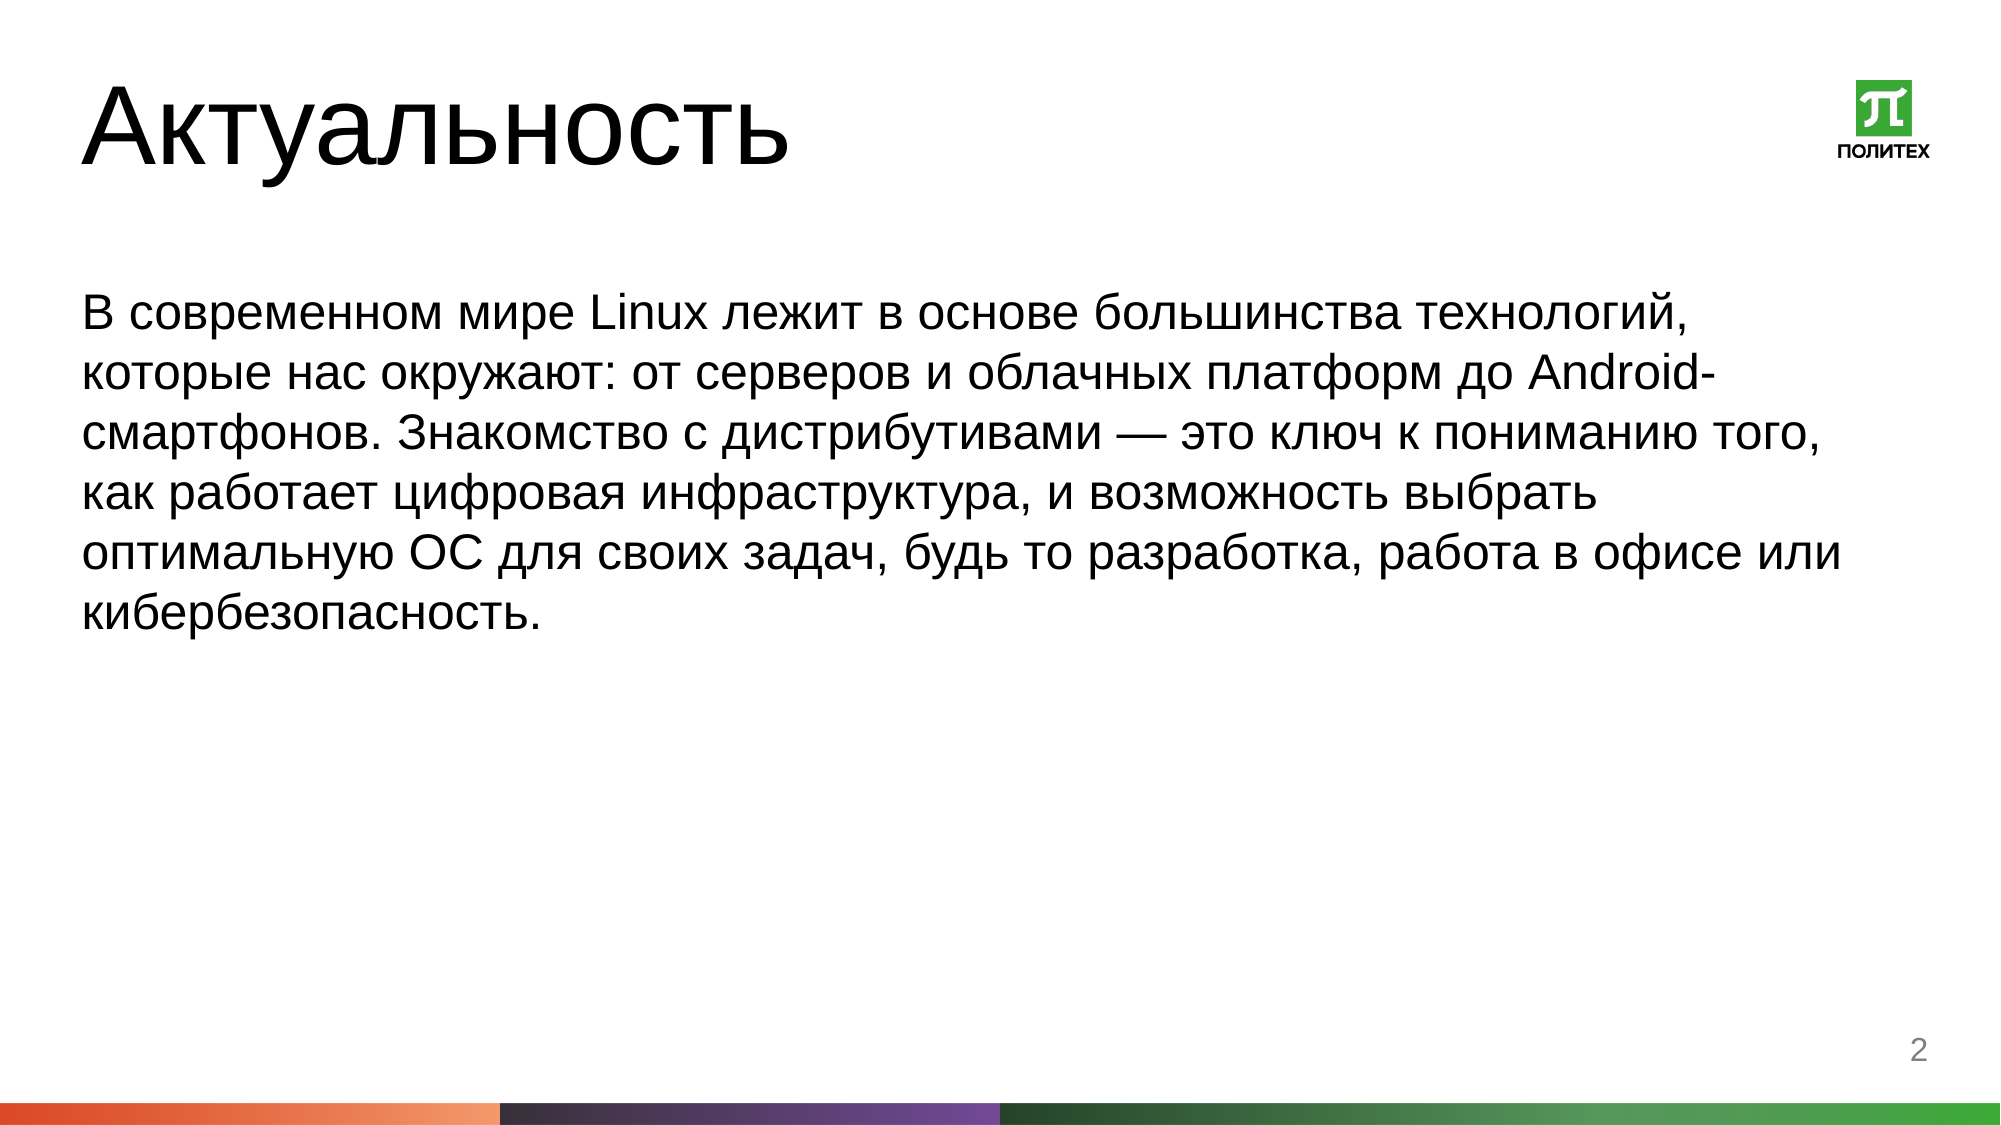

# Актуальность
В современном мире Linux лежит в основе большинства технологий, которые нас окружают: от серверов и облачных платформ до Android-смартфонов. Знакомство с дистрибутивами — это ключ к пониманию того, как работает цифровая инфраструктура, и возможность выбрать оптимальную ОС для своих задач, будь то разработка, работа в офисе или кибербезопасность.

2